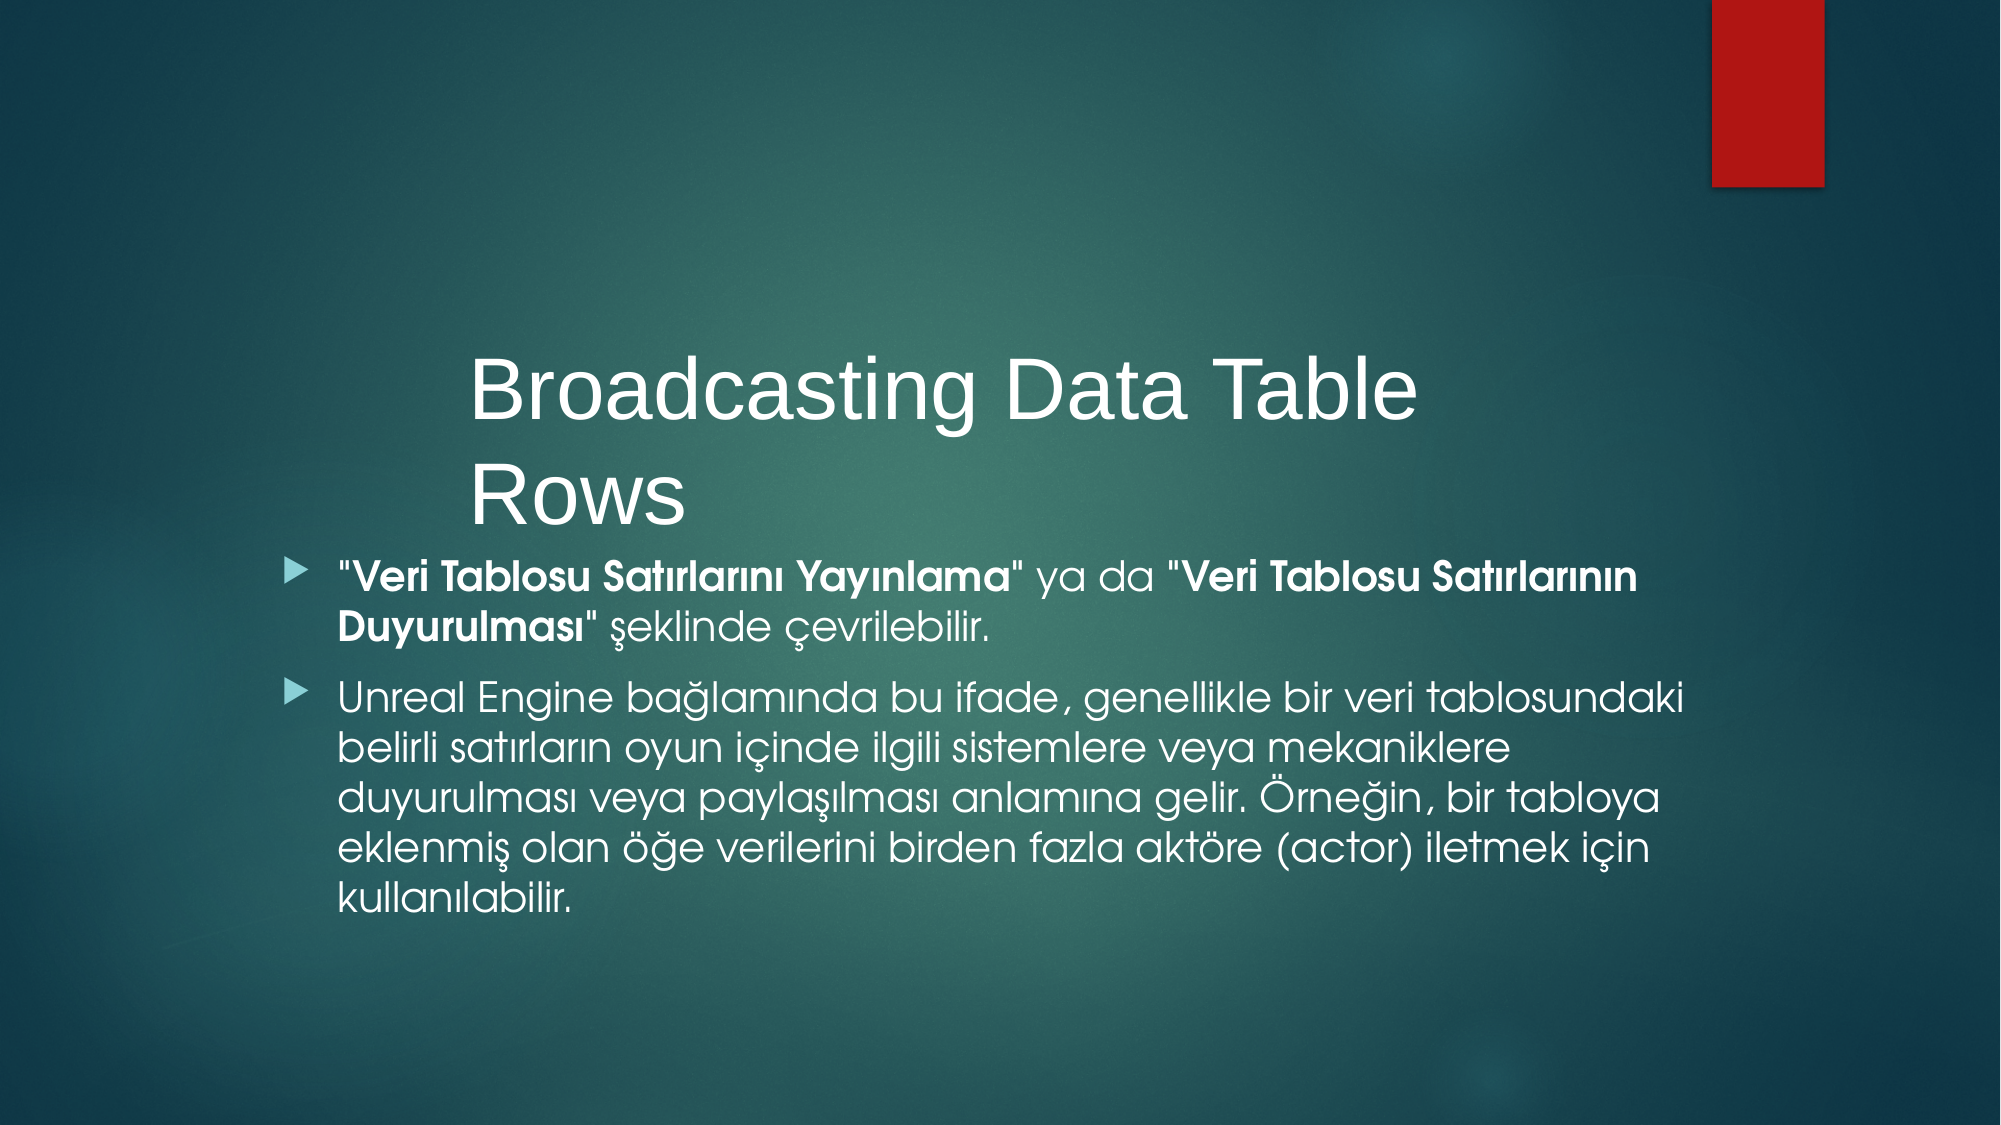

# Broadcasting Data Table Rows
"Veri Tablosu Satırlarını Yayınlama" ya da "Veri Tablosu Satırlarının Duyurulması" şeklinde çevrilebilir.
Unreal Engine bağlamında bu ifade, genellikle bir veri tablosundaki belirli satırların oyun içinde ilgili sistemlere veya mekaniklere duyurulması veya paylaşılması anlamına gelir. Örneğin, bir tabloya eklenmiş olan öğe verilerini birden fazla aktöre (actor) iletmek için kullanılabilir.